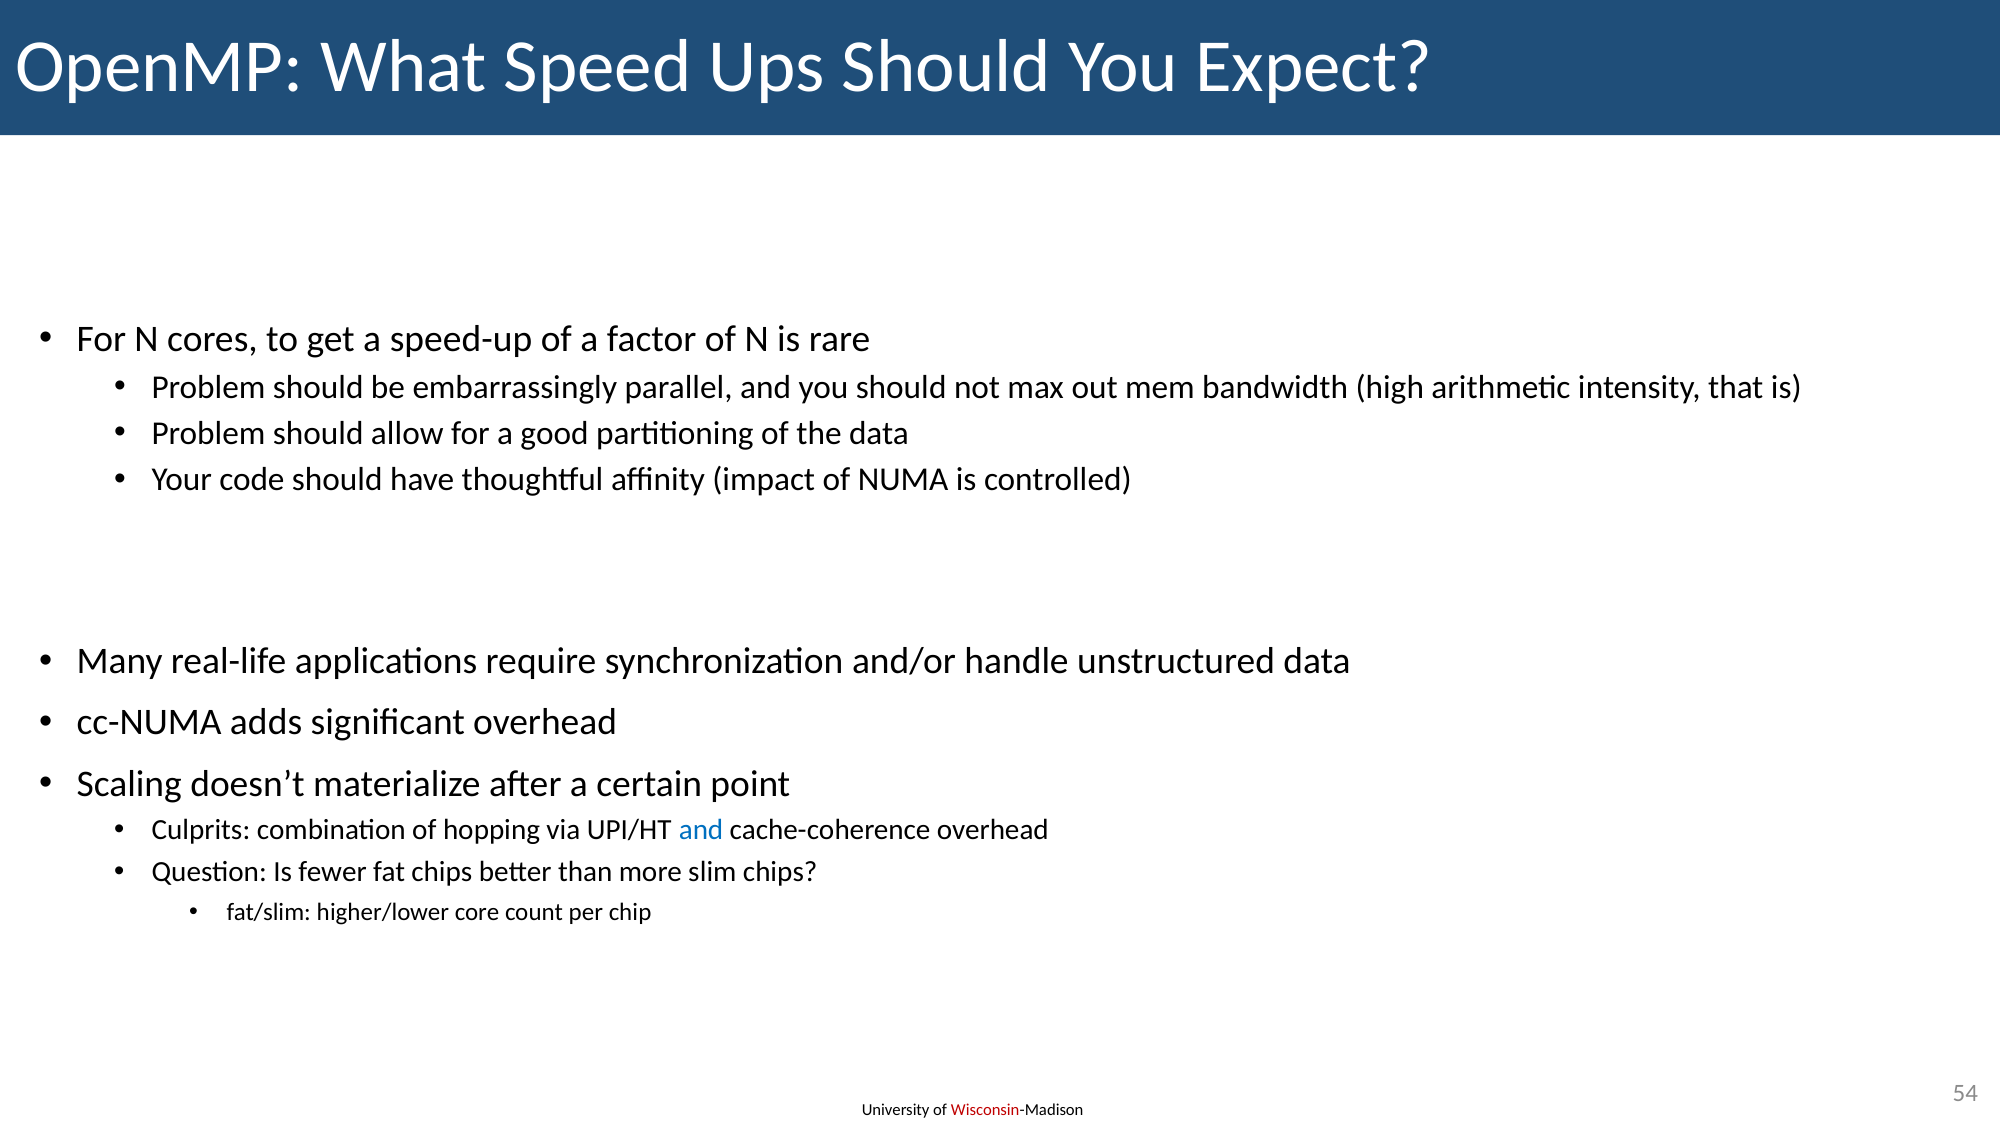

# OpenMP: What Speed Ups Should You Expect?

For N cores, to get a speed-up of a factor of N is rare
Problem should be embarrassingly parallel, and you should not max out mem bandwidth (high arithmetic intensity, that is)
Problem should allow for a good partitioning of the data
Your code should have thoughtful affinity (impact of NUMA is controlled)

Many real-life applications require synchronization and/or handle unstructured data
cc-NUMA adds significant overhead
Scaling doesn’t materialize after a certain point
Culprits: combination of hopping via UPI/HT and cache-coherence overhead
Question: Is fewer fat chips better than more slim chips?
fat/slim: higher/lower core count per chip
54